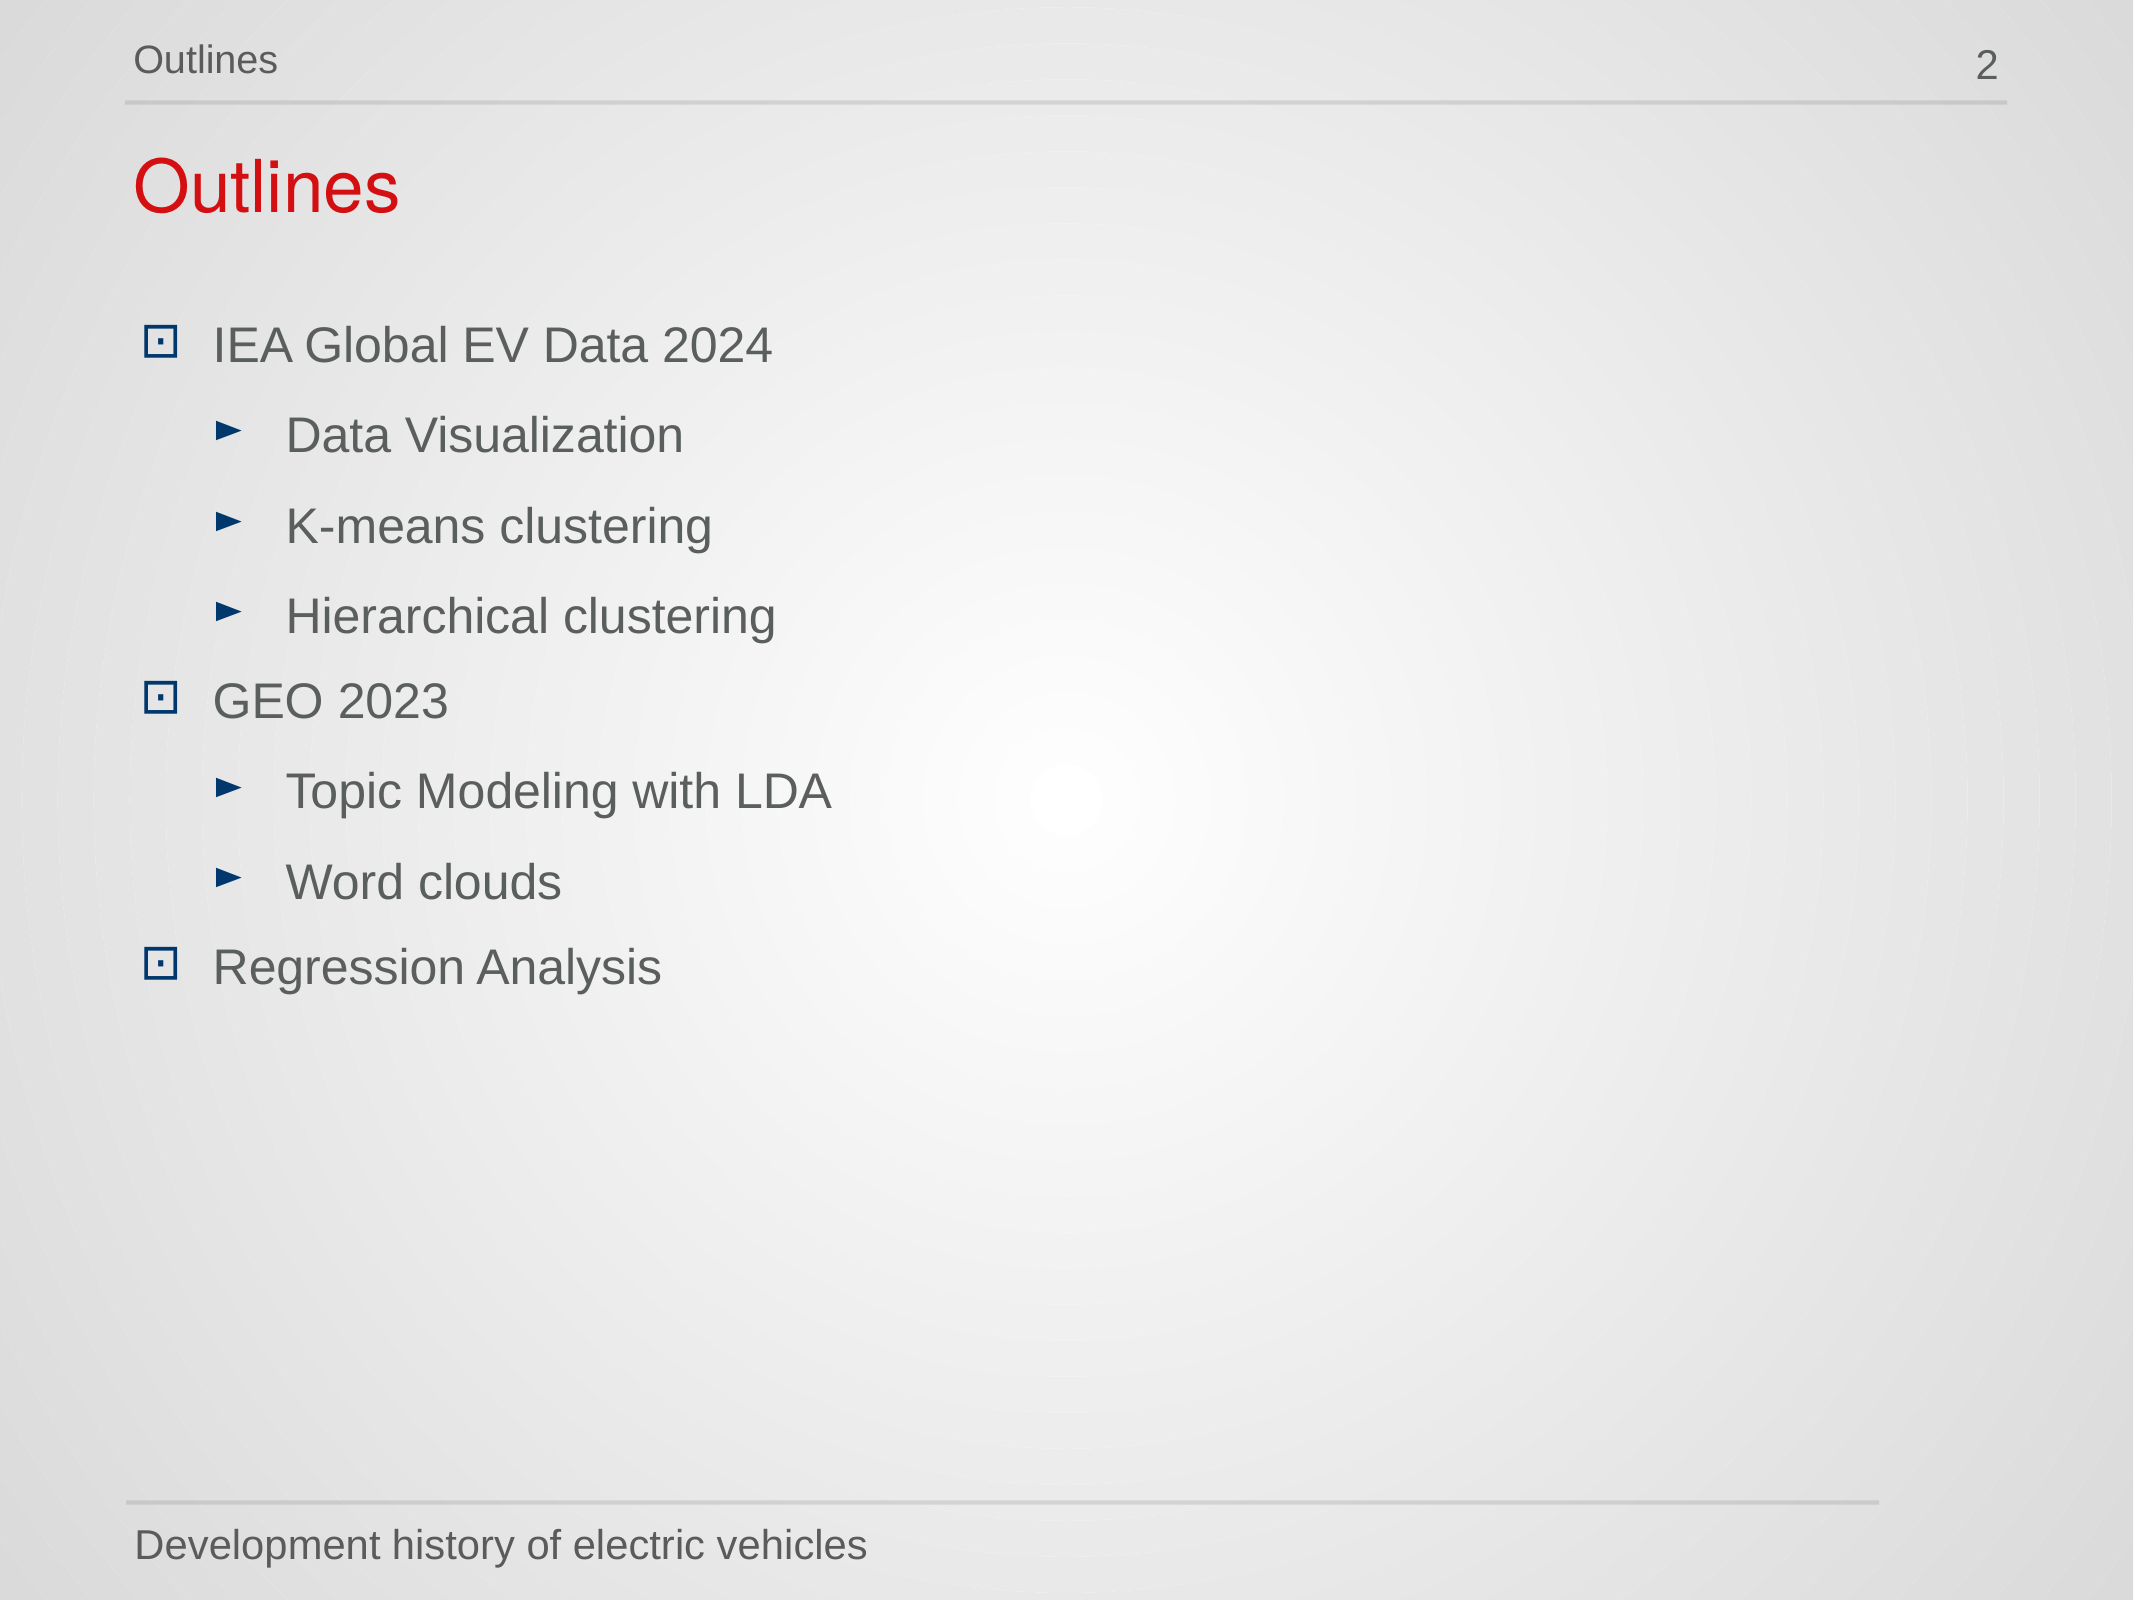

Outlines
2
# Outlines
IEA Global EV Data 2024
Data Visualization
K-means clustering
Hierarchical clustering
GEO 2023
Topic Modeling with LDA
Word clouds
Regression Analysis